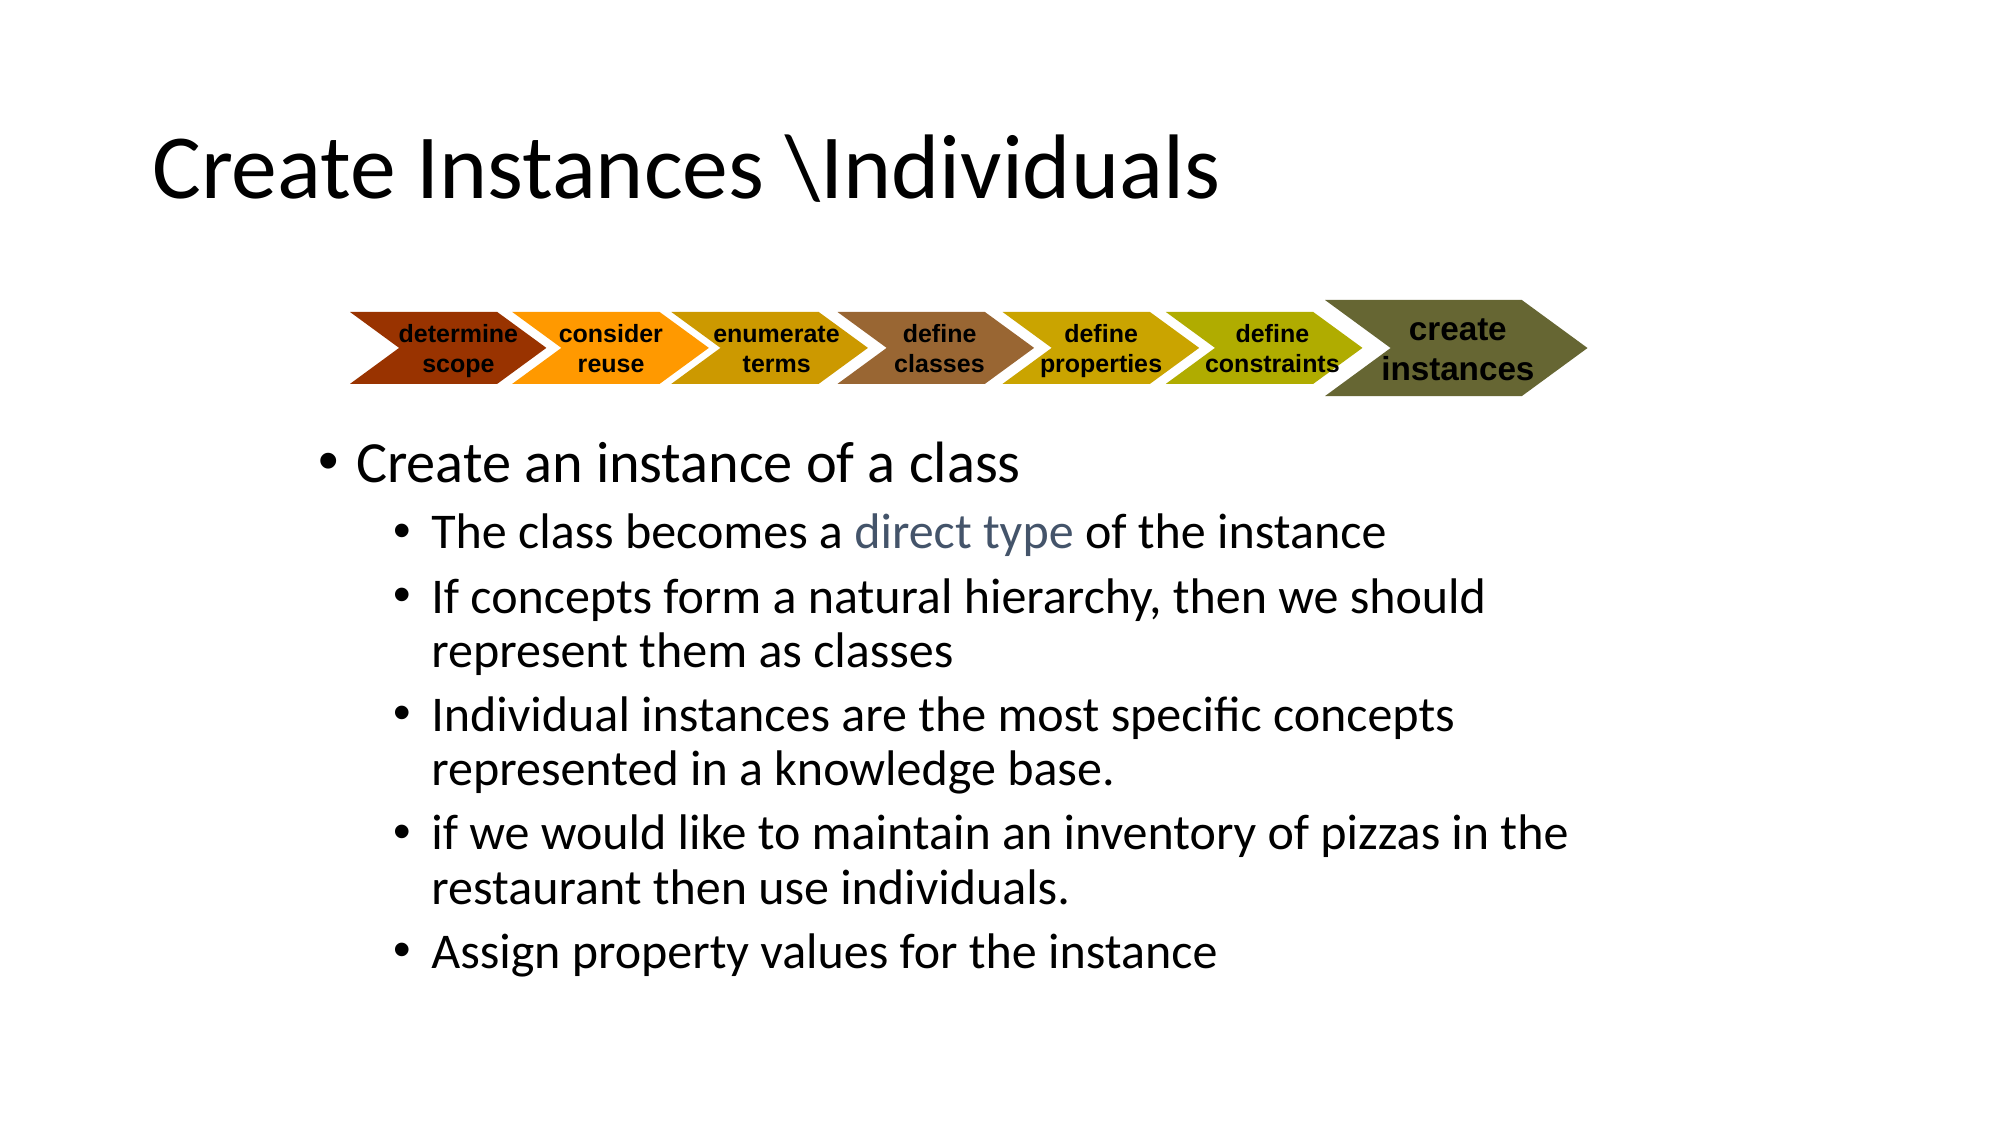

# Create Instances \Individuals

create
instances
determine
scope
consider
reuse
enumerate
terms
define
classes
define
constraints
define
properties

Create an instance of a class
The class becomes a direct type of the instance
If concepts form a natural hierarchy, then we should represent them as classes
Individual instances are the most specific concepts represented in a knowledge base.
if we would like to maintain an inventory of pizzas in the restaurant then use individuals.
Assign property values for the instance